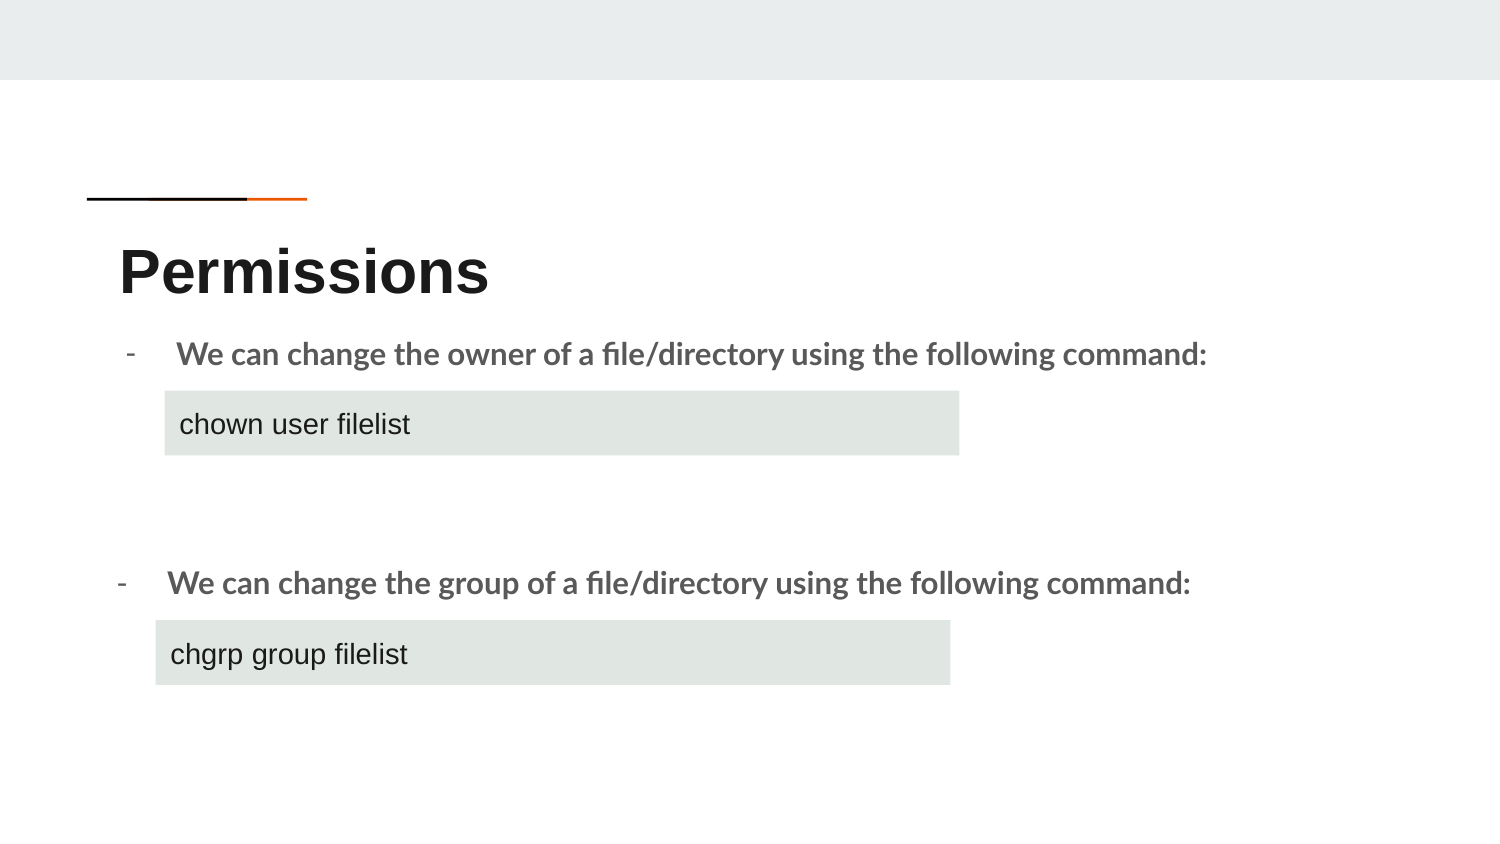

# Permissions

We can change the owner of a file/directory using the following command:
chown user filelist
We can change the group of a file/directory using the following command:
chgrp group filelist